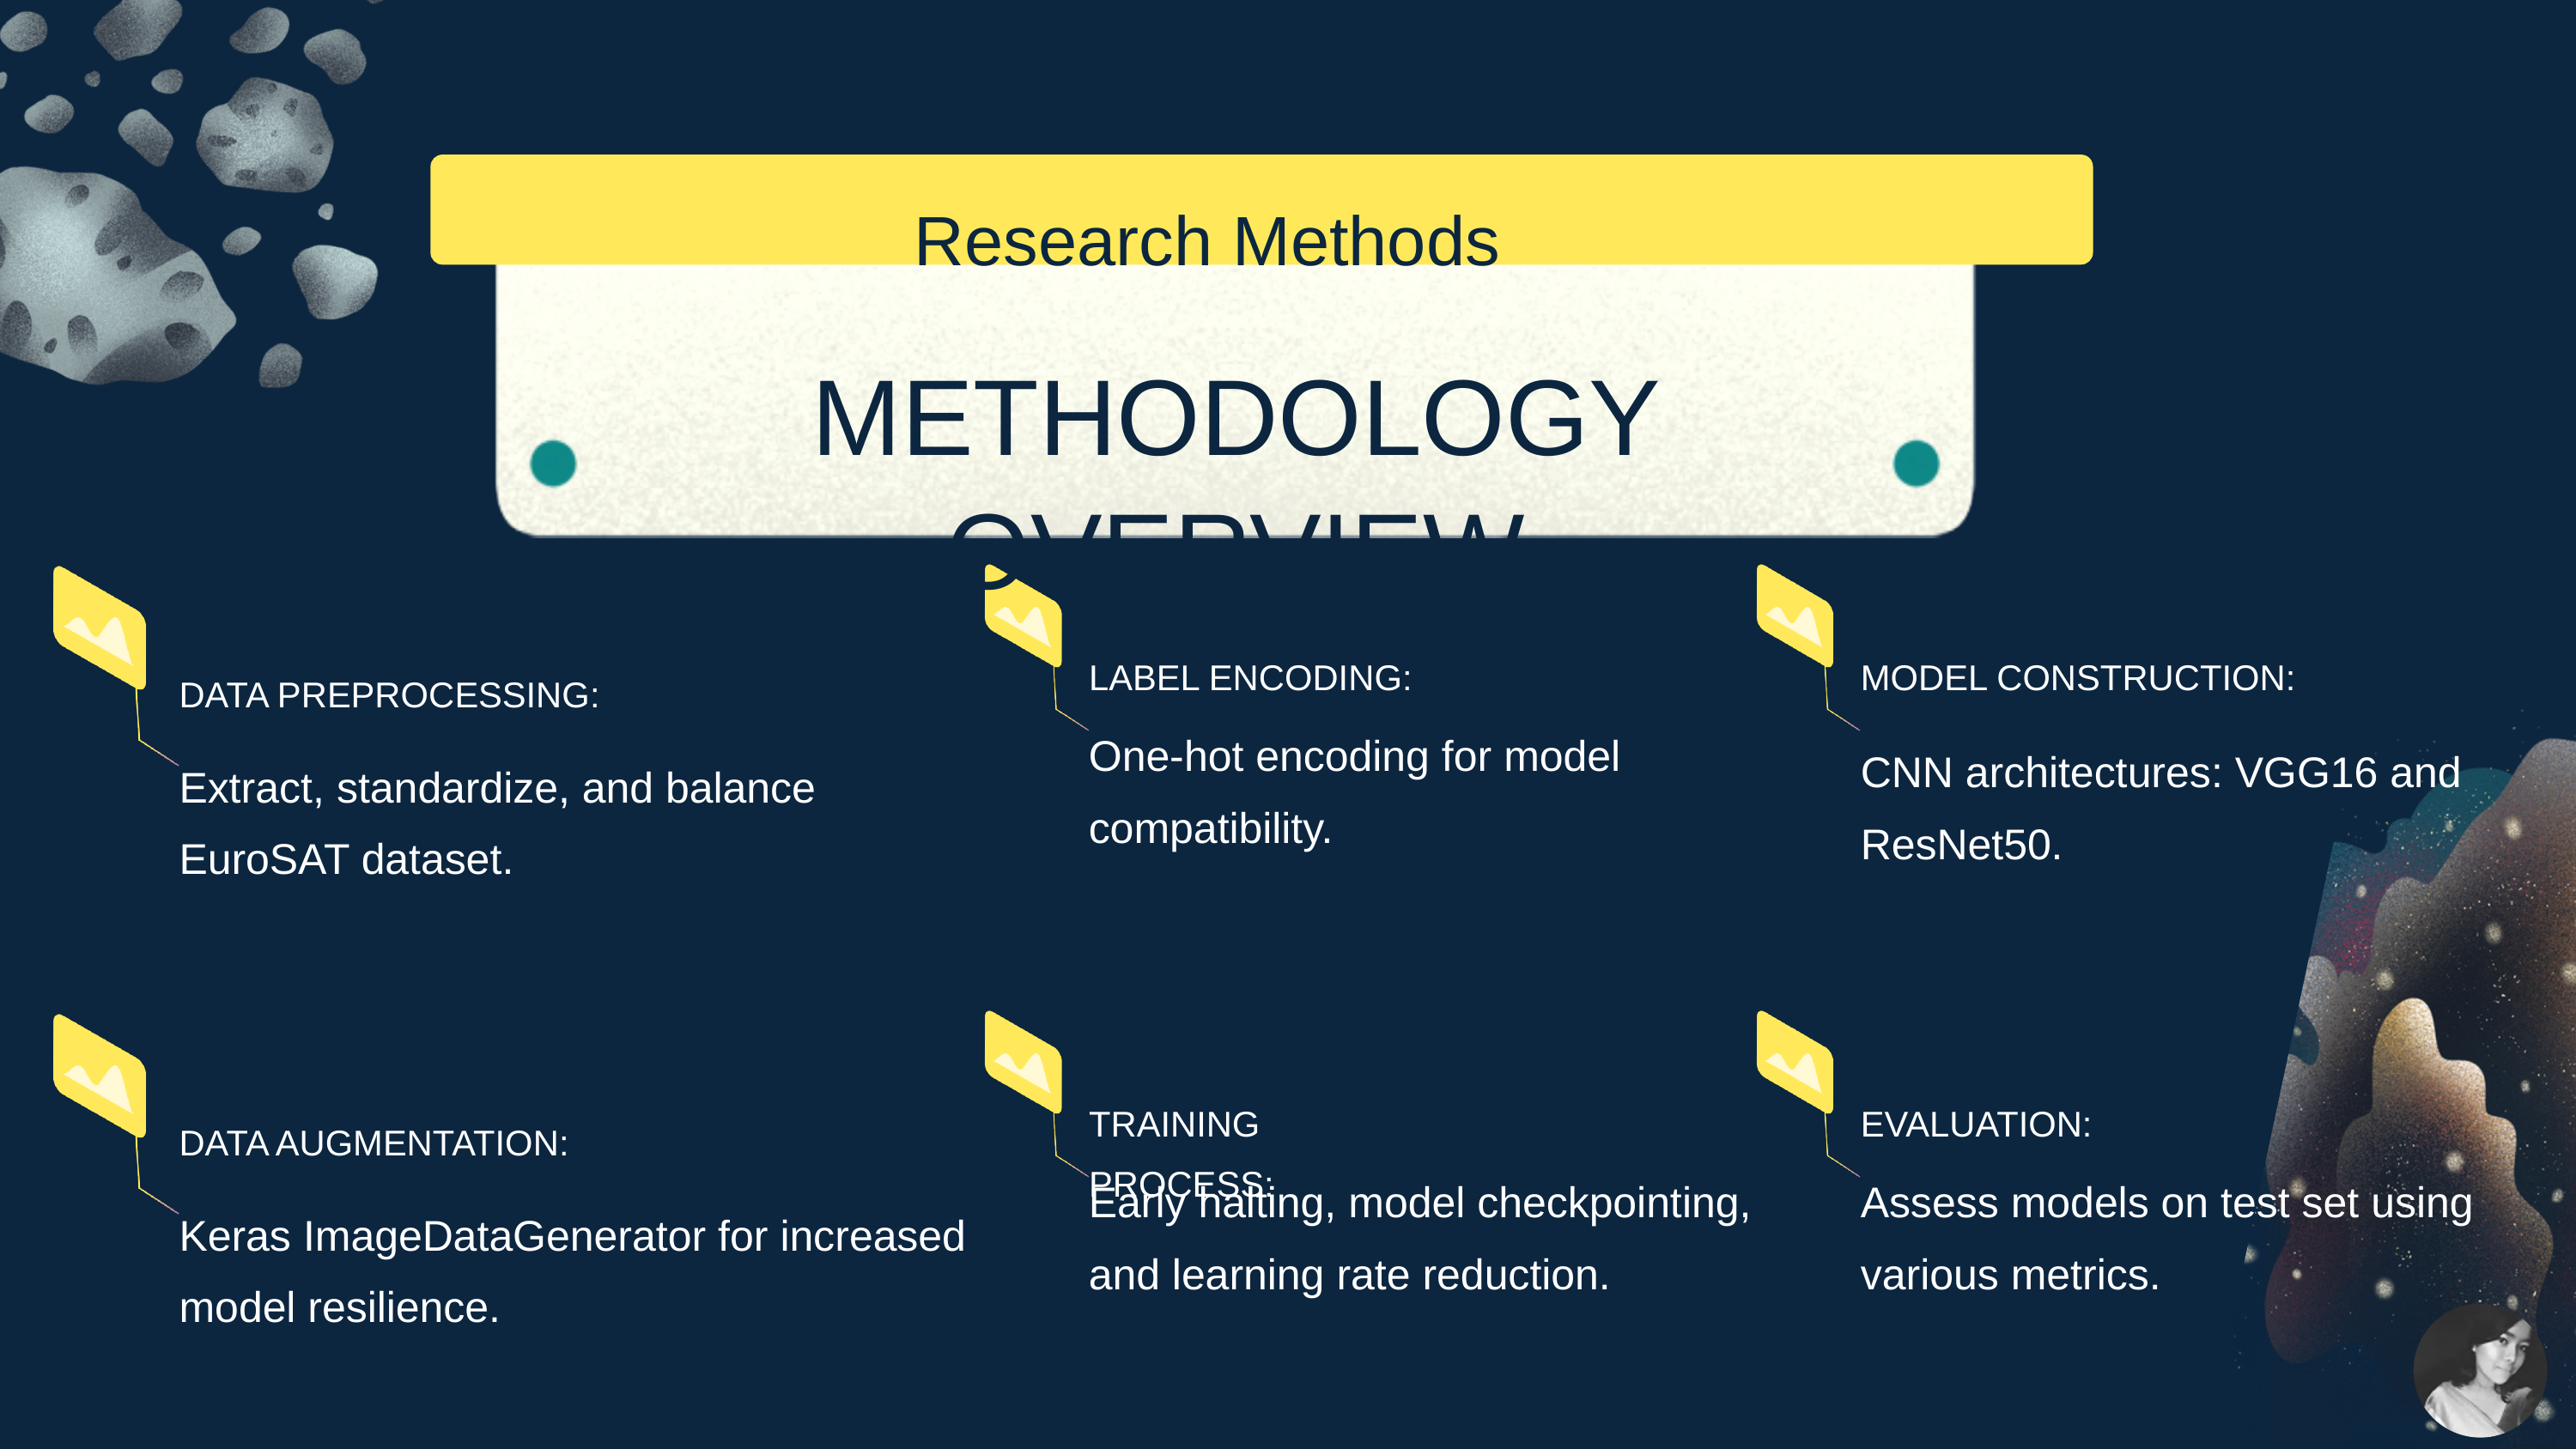

Research Methods

METHODOLOGY OVERVIEW

LABEL ENCODING:
One-hot encoding for model compatibility.

MODEL CONSTRUCTION:
CNN architectures: VGG16 and ResNet50.

DATA PREPROCESSING:
Extract, standardize, and balance EuroSAT dataset.

TRAINING PROCESS:
Early halting, model checkpointing, and learning rate reduction.

EVALUATION:
Assess models on test set using various metrics.

DATA AUGMENTATION:
Keras ImageDataGenerator for increased model resilience.